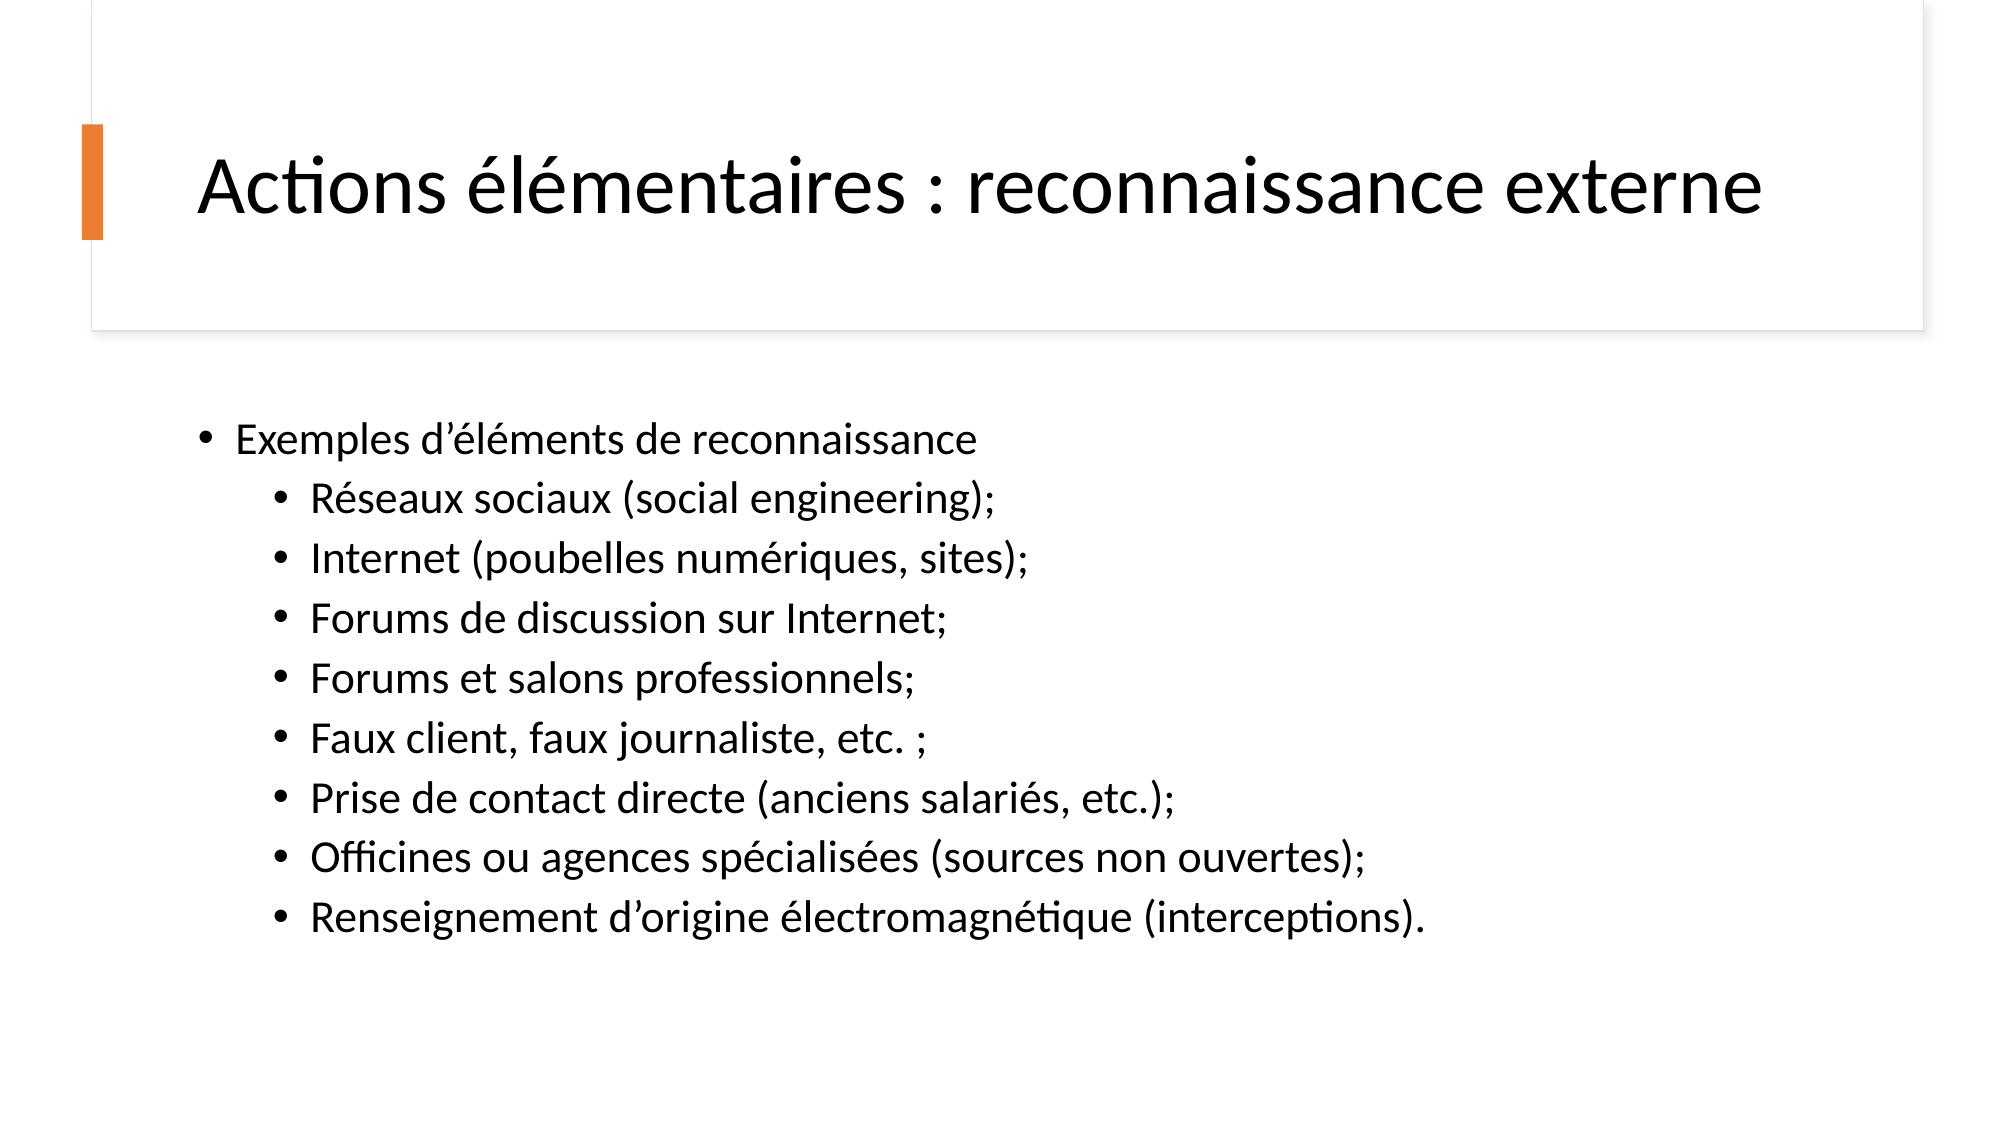

# Actions élémentaires : reconnaissance externe

Exemples d’éléments de reconnaissance
Réseaux sociaux (social engineering);
Internet (poubelles numériques, sites);
Forums de discussion sur Internet;
Forums et salons professionnels;
Faux client, faux journaliste, etc. ;
Prise de contact directe (anciens salariés, etc.);
Officines ou agences spécialisées (sources non ouvertes);
Renseignement d’origine électromagnétique (interceptions).